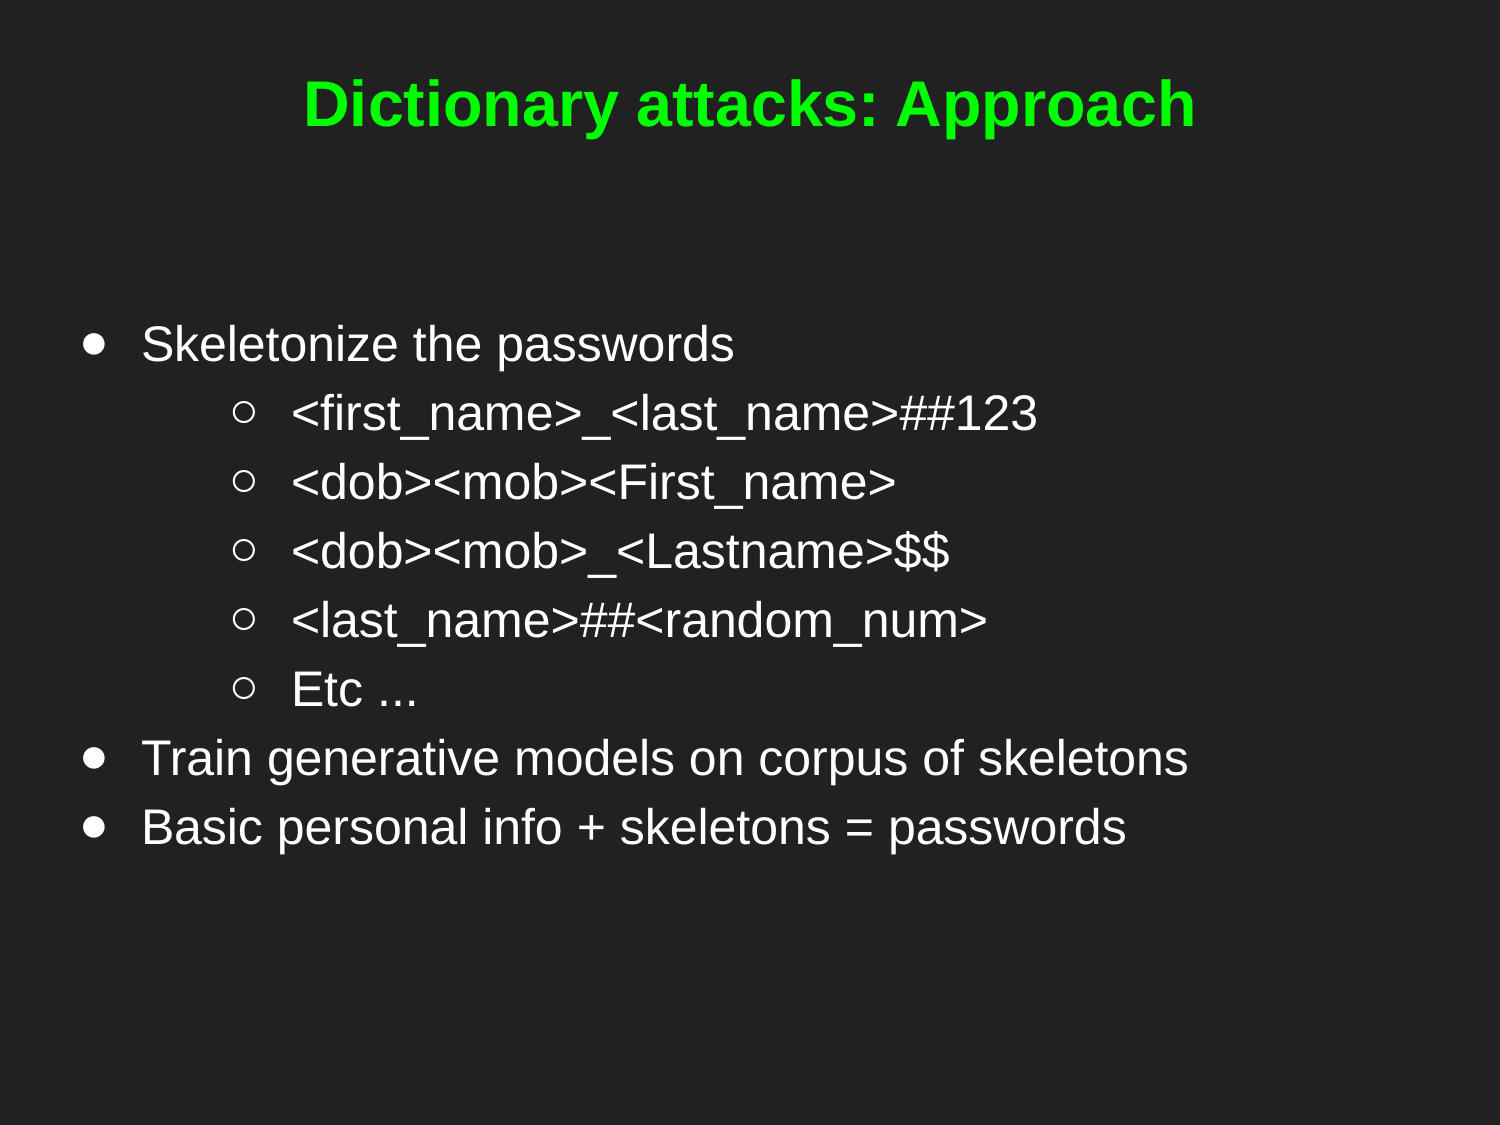

# Dictionary attacks: Approach
Skeletonize the passwords
<first_name>_<last_name>##123
<dob><mob><First_name>
<dob><mob>_<Lastname>$$
<last_name>##<random_num>
Etc ...
Train generative models on corpus of skeletons
Basic personal info + skeletons = passwords